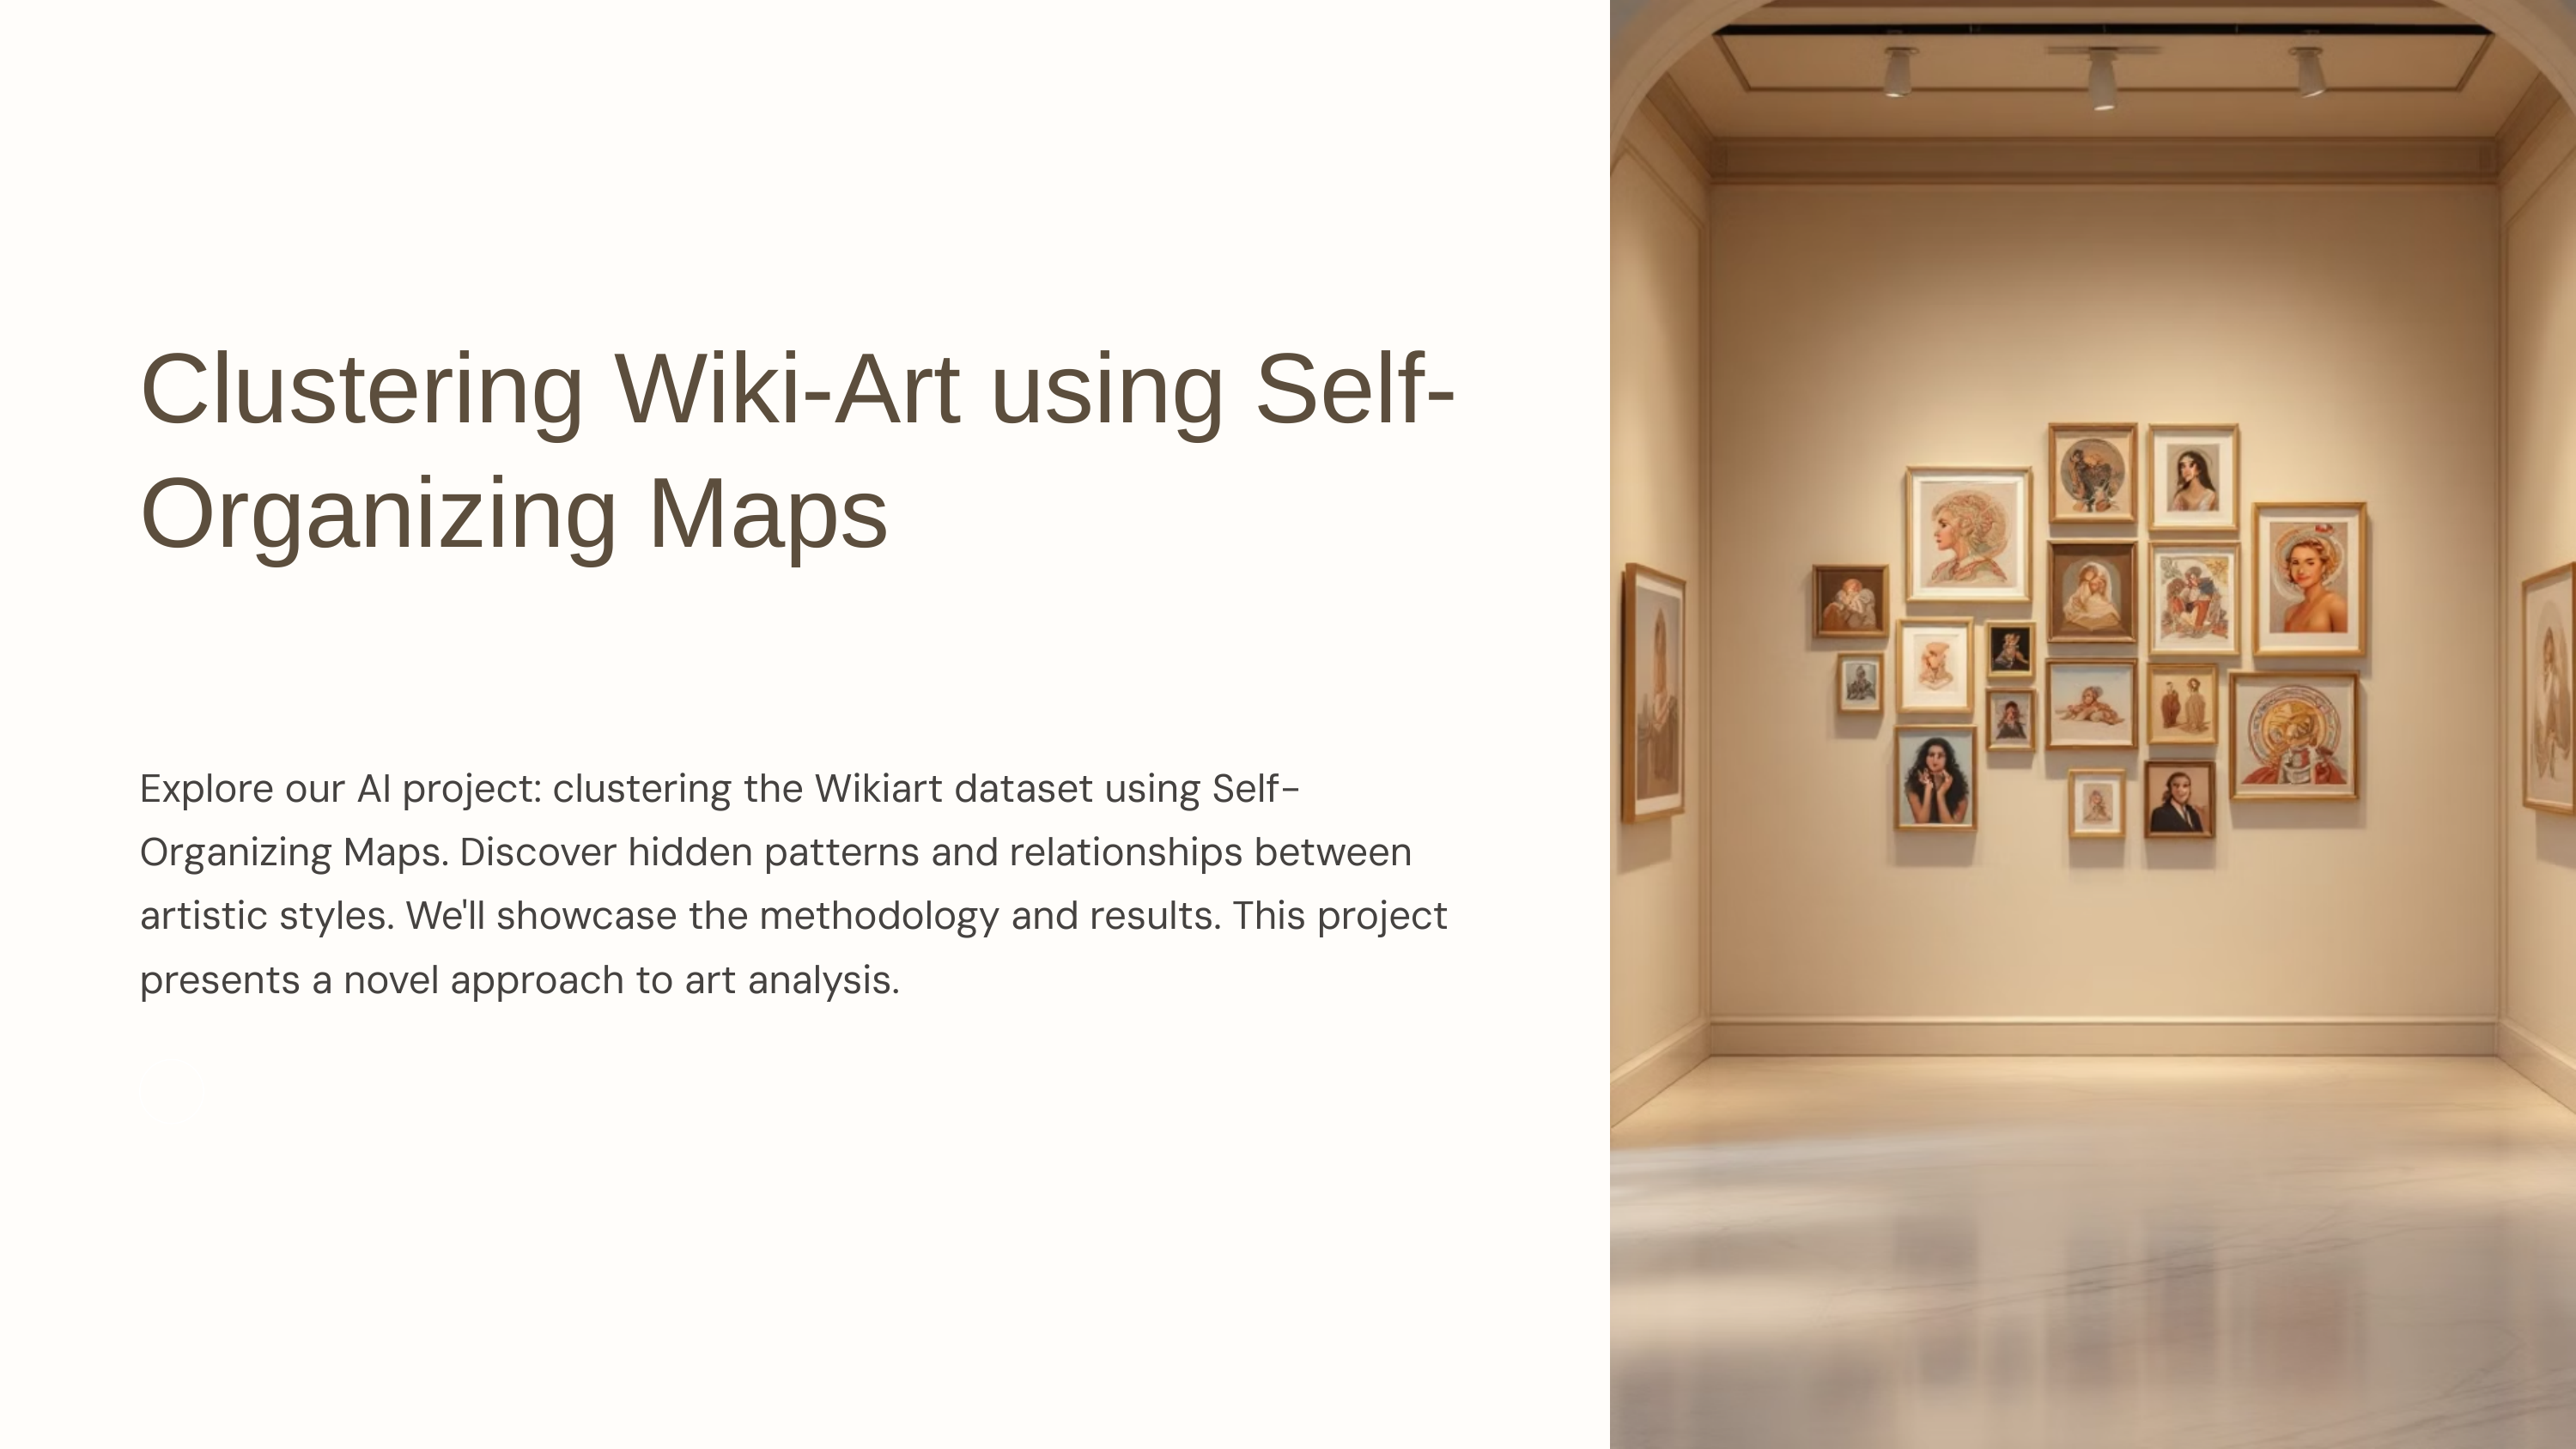

Clustering Wiki-Art using Self-Organizing Maps

Explore our AI project: clustering the Wikiart dataset using Self-Organizing Maps. Discover hidden patterns and relationships between artistic styles. We'll showcase the methodology and results. This project presents a novel approach to art analysis.